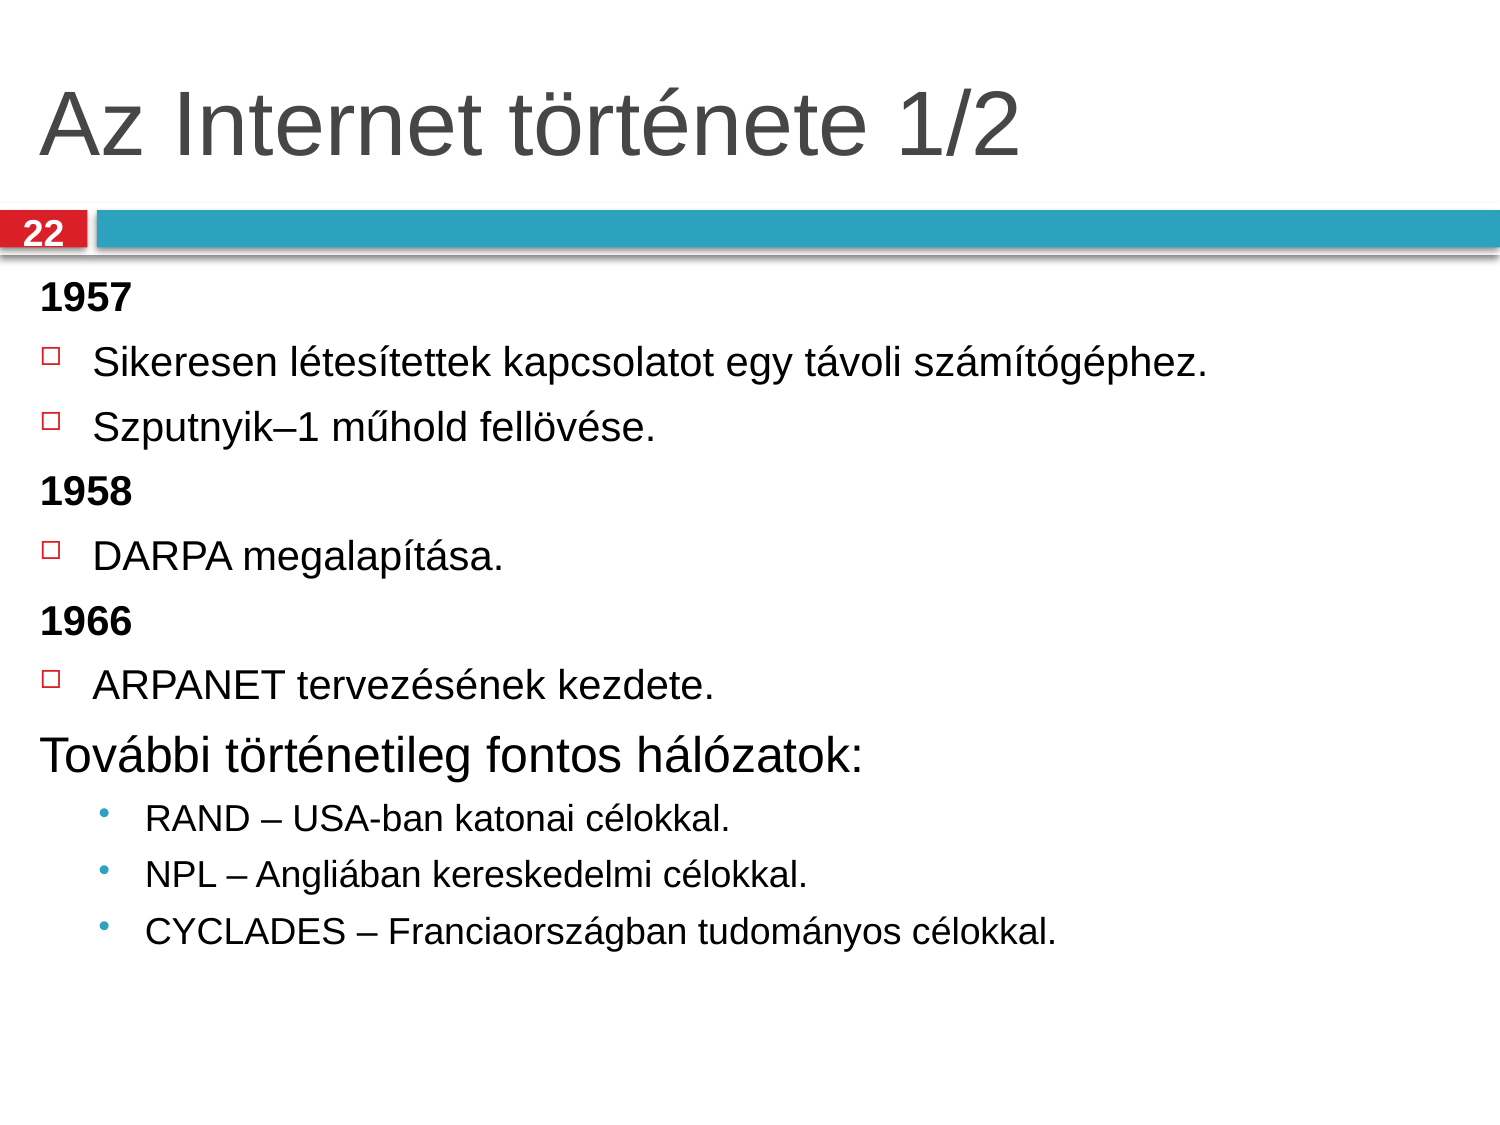

# Az Internet története 1/2
22
1957
Sikeresen létesítettek kapcsolatot egy távoli számítógéphez.
Szputnyik–1 műhold fellövése.
1958
DARPA megalapítása.
1966
ARPANET tervezésének kezdete.
További történetileg fontos hálózatok:
RAND – USA-ban katonai célokkal.
NPL – Angliában kereskedelmi célokkal.
CYCLADES – Franciaországban tudományos célokkal.